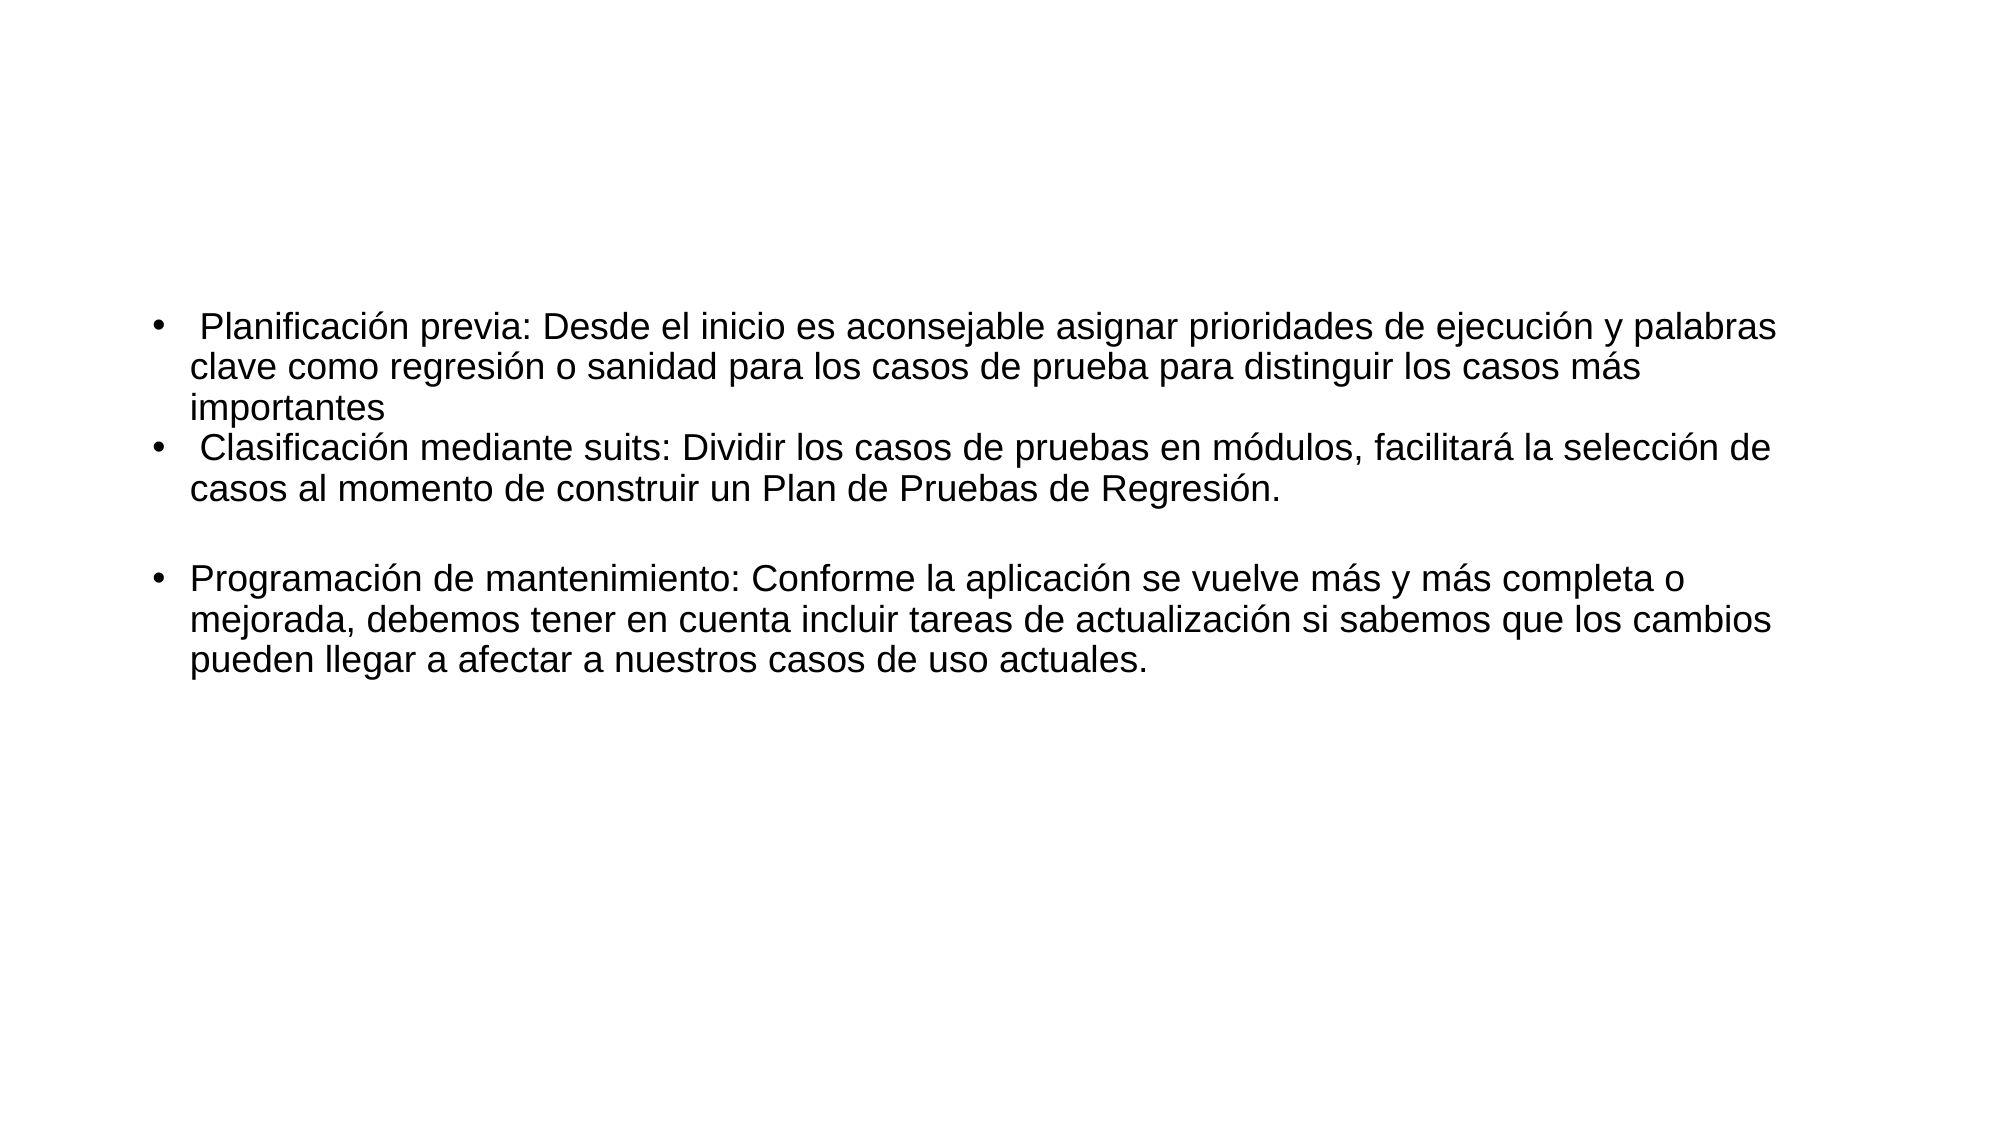

#
 Planificación previa: Desde el inicio es aconsejable asignar prioridades de ejecución y palabras clave como regresión o sanidad para los casos de prueba para distinguir los casos más importantes
 Clasificación mediante suits: Dividir los casos de pruebas en módulos, facilitará la selección de casos al momento de construir un Plan de Pruebas de Regresión.
Programación de mantenimiento: Conforme la aplicación se vuelve más y más completa o mejorada, debemos tener en cuenta incluir tareas de actualización si sabemos que los cambios pueden llegar a afectar a nuestros casos de uso actuales.